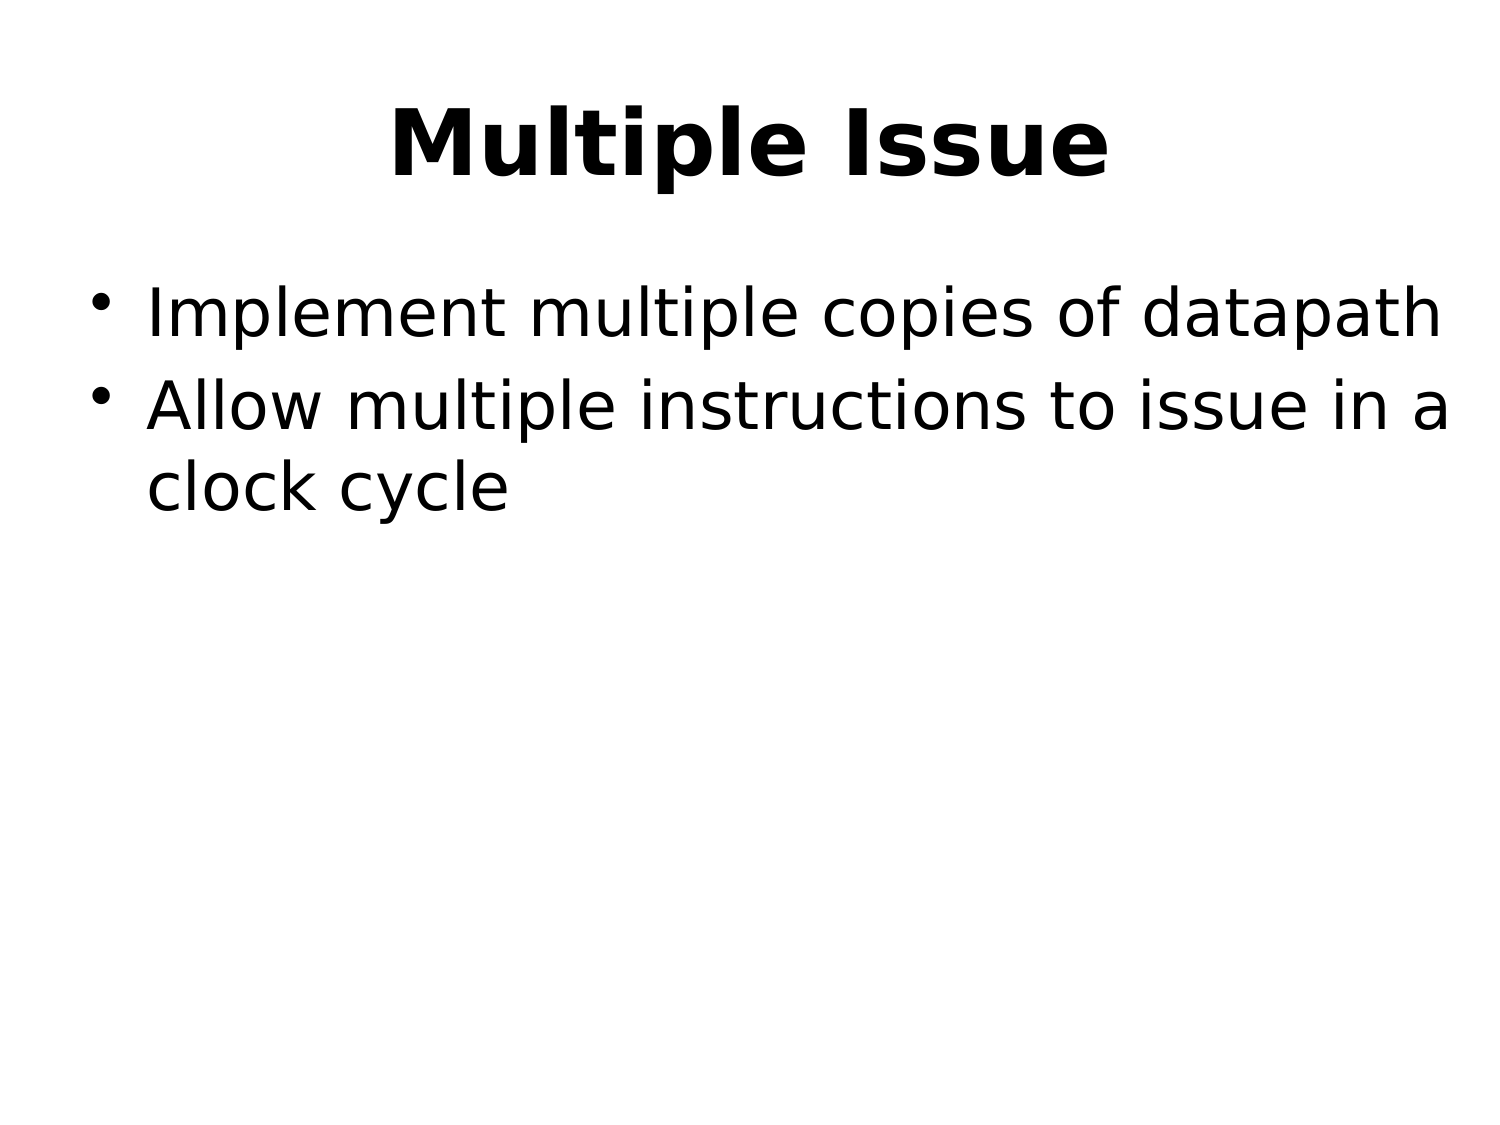

# Multiple Issue
M
O
R
E
Implement multiple copies of datapath
Allow multiple instructions to issue in a clock cycle